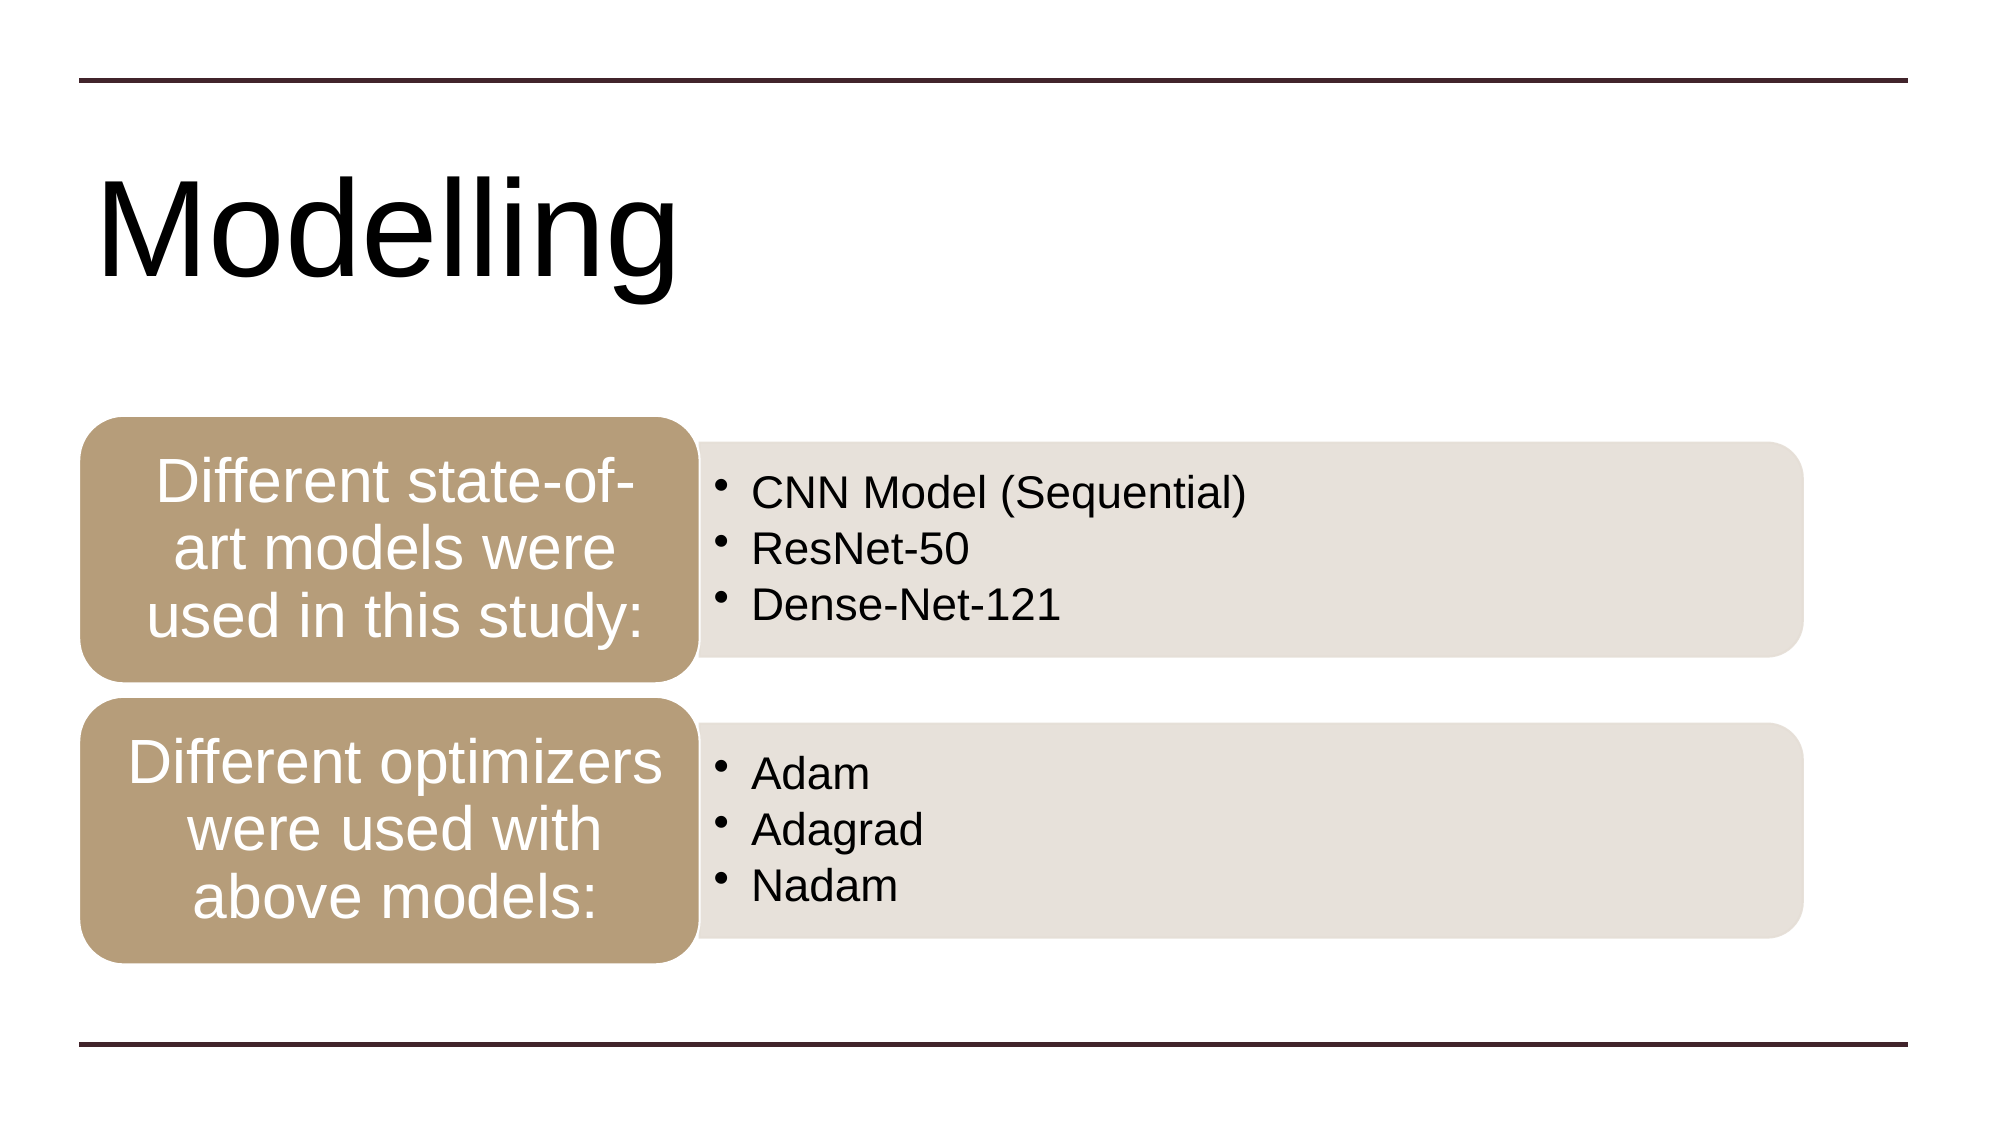

# Modelling
CNN Model (Sequential)
ResNet-50
Dense-Net-121
Different state-of-art models were used in this study:
Adam
Adagrad
Nadam
Different optimizers were used with above models: